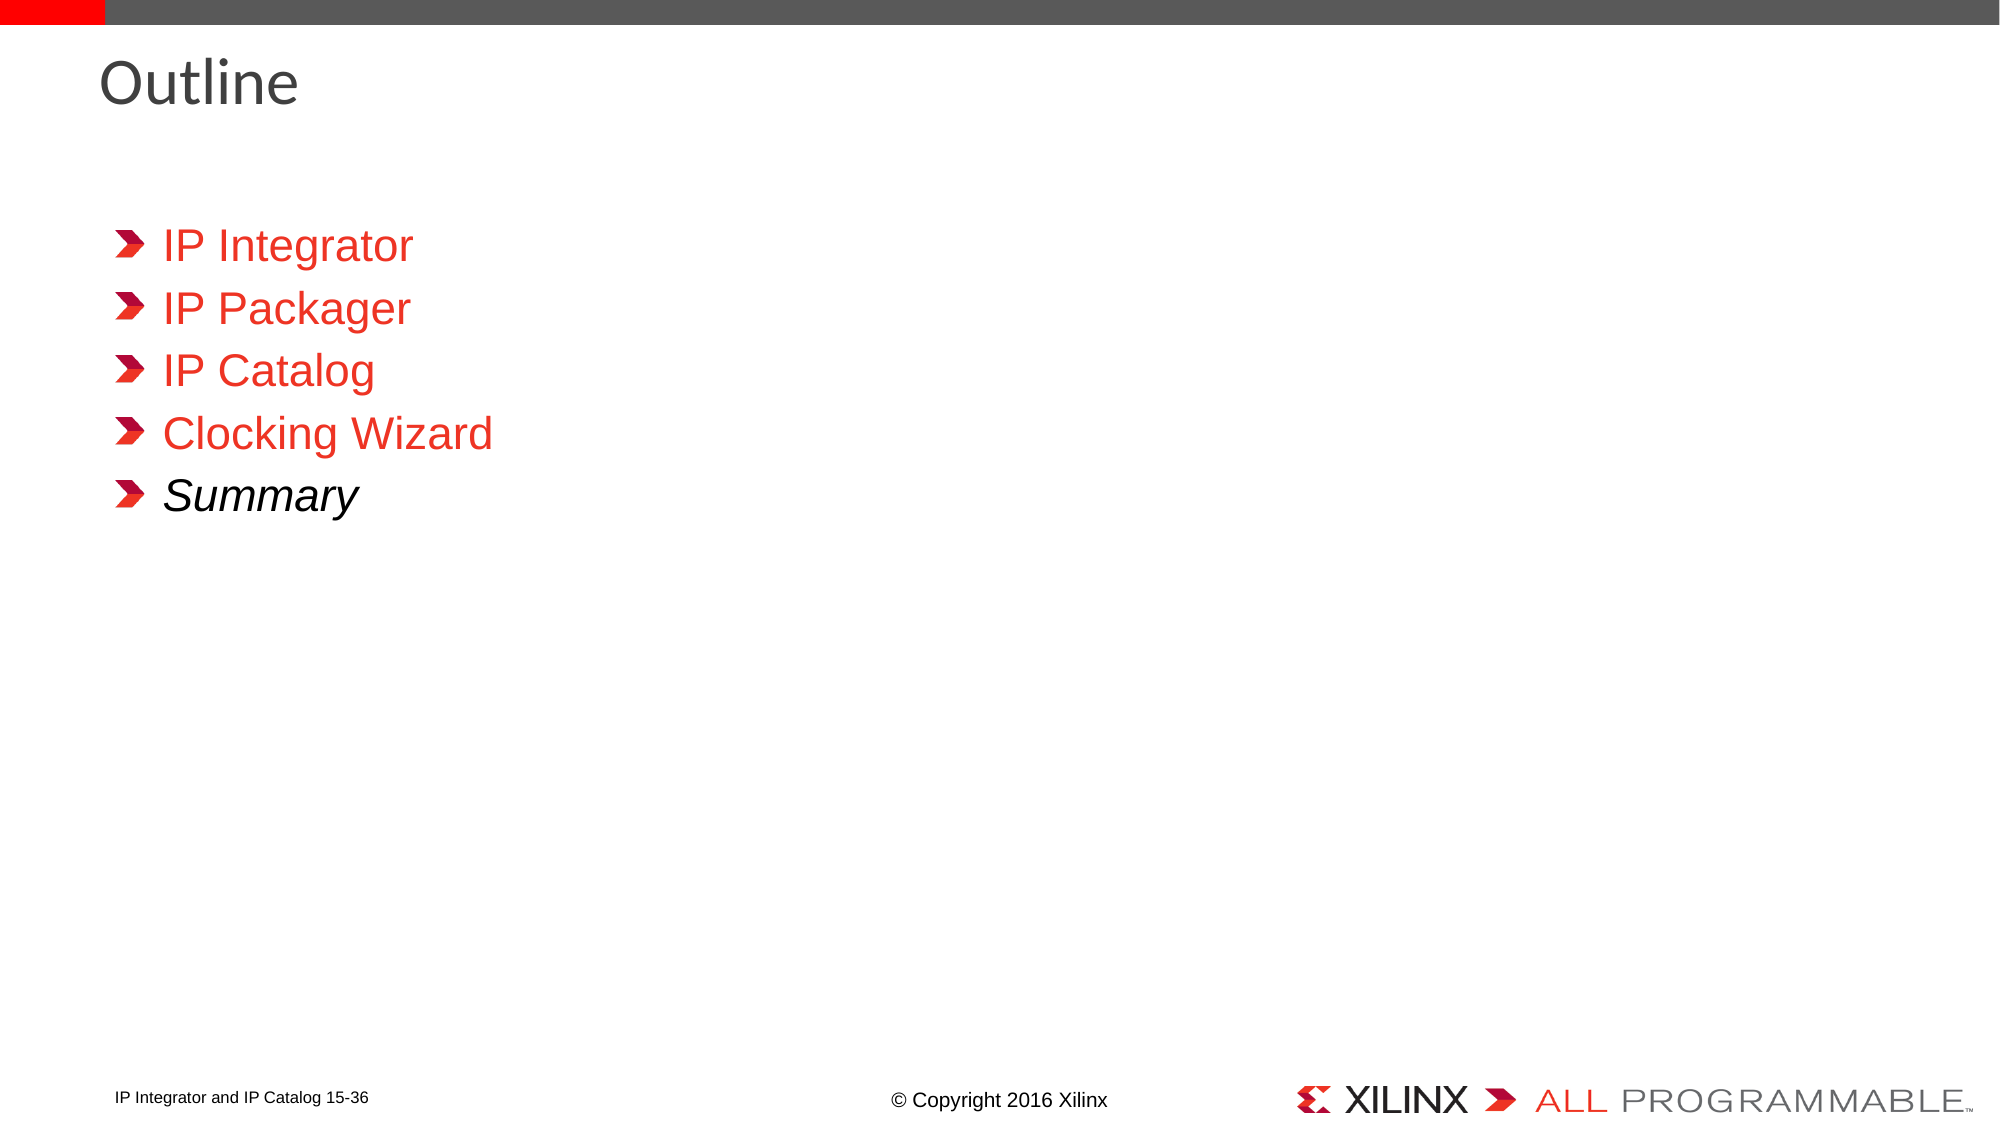

# Outline
IP Integrator
IP Packager
IP Catalog
Clocking Wizard
Summary
IP Integrator and IP Catalog 15-36
© Copyright 2016 Xilinx